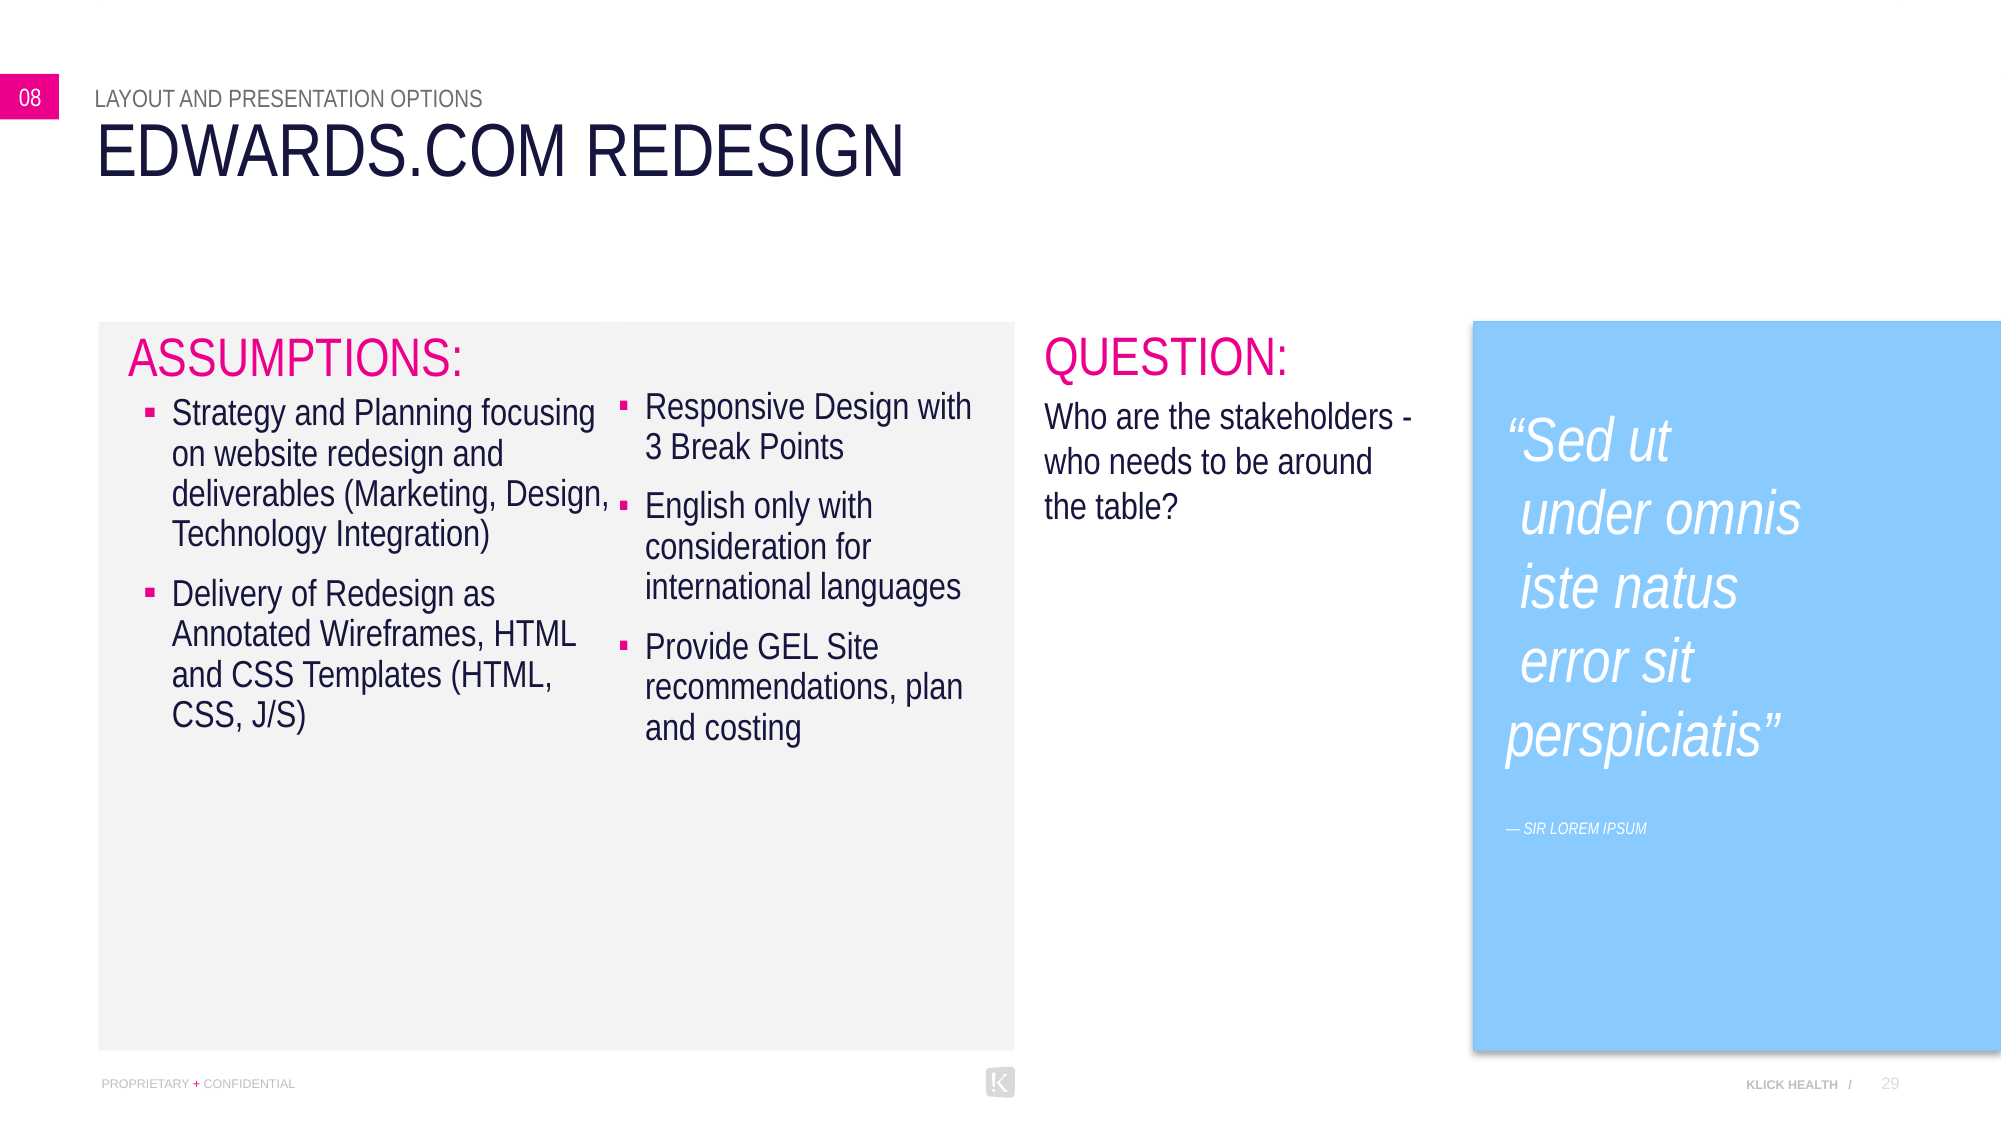

08
layout and presentation options
# Edwards.com Redesign
QUESTION:
Who are the stakeholders - who needs to be around the table?

Responsive Design with
3 Break Points
English only with consideration for international languages
Provide GEL Site recommendations, plan and costing
ASSUMPTIONS:
Strategy and Planning focusing on website redesign and deliverables (Marketing, Design, Technology Integration)
Delivery of Redesign as Annotated Wireframes, HTML and CSS Templates (HTML, CSS, J/S)
“Sed ut
 under omnis
 iste natus
 error sit
perspiciatis”
— SIR LOREM IPSUM
29